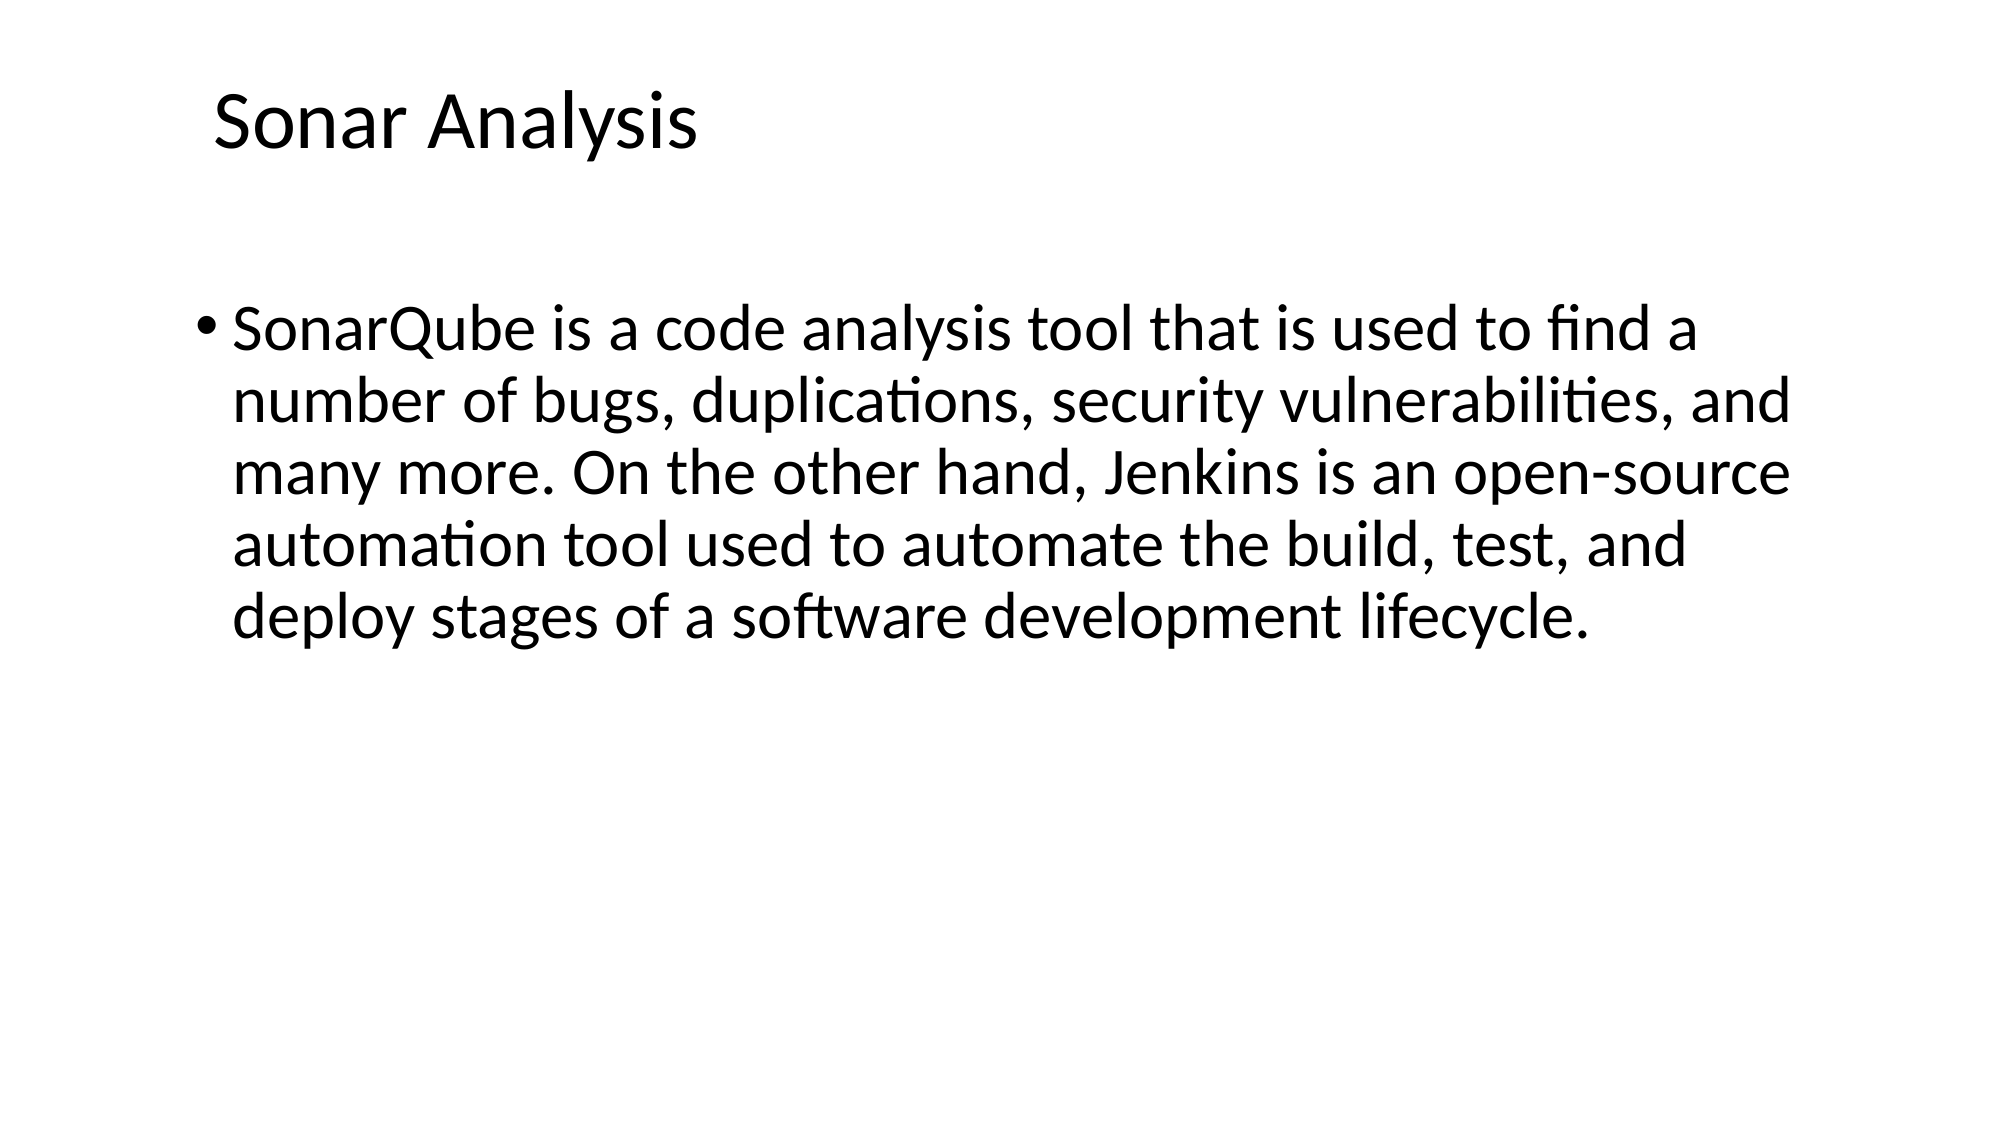

# Sonar Analysis
SonarQube is a code analysis tool that is used to find a number of bugs, duplications, security vulnerabilities, and many more. On the other hand, Jenkins is an open-source automation tool used to automate the build, test, and deploy stages of a software development lifecycle.